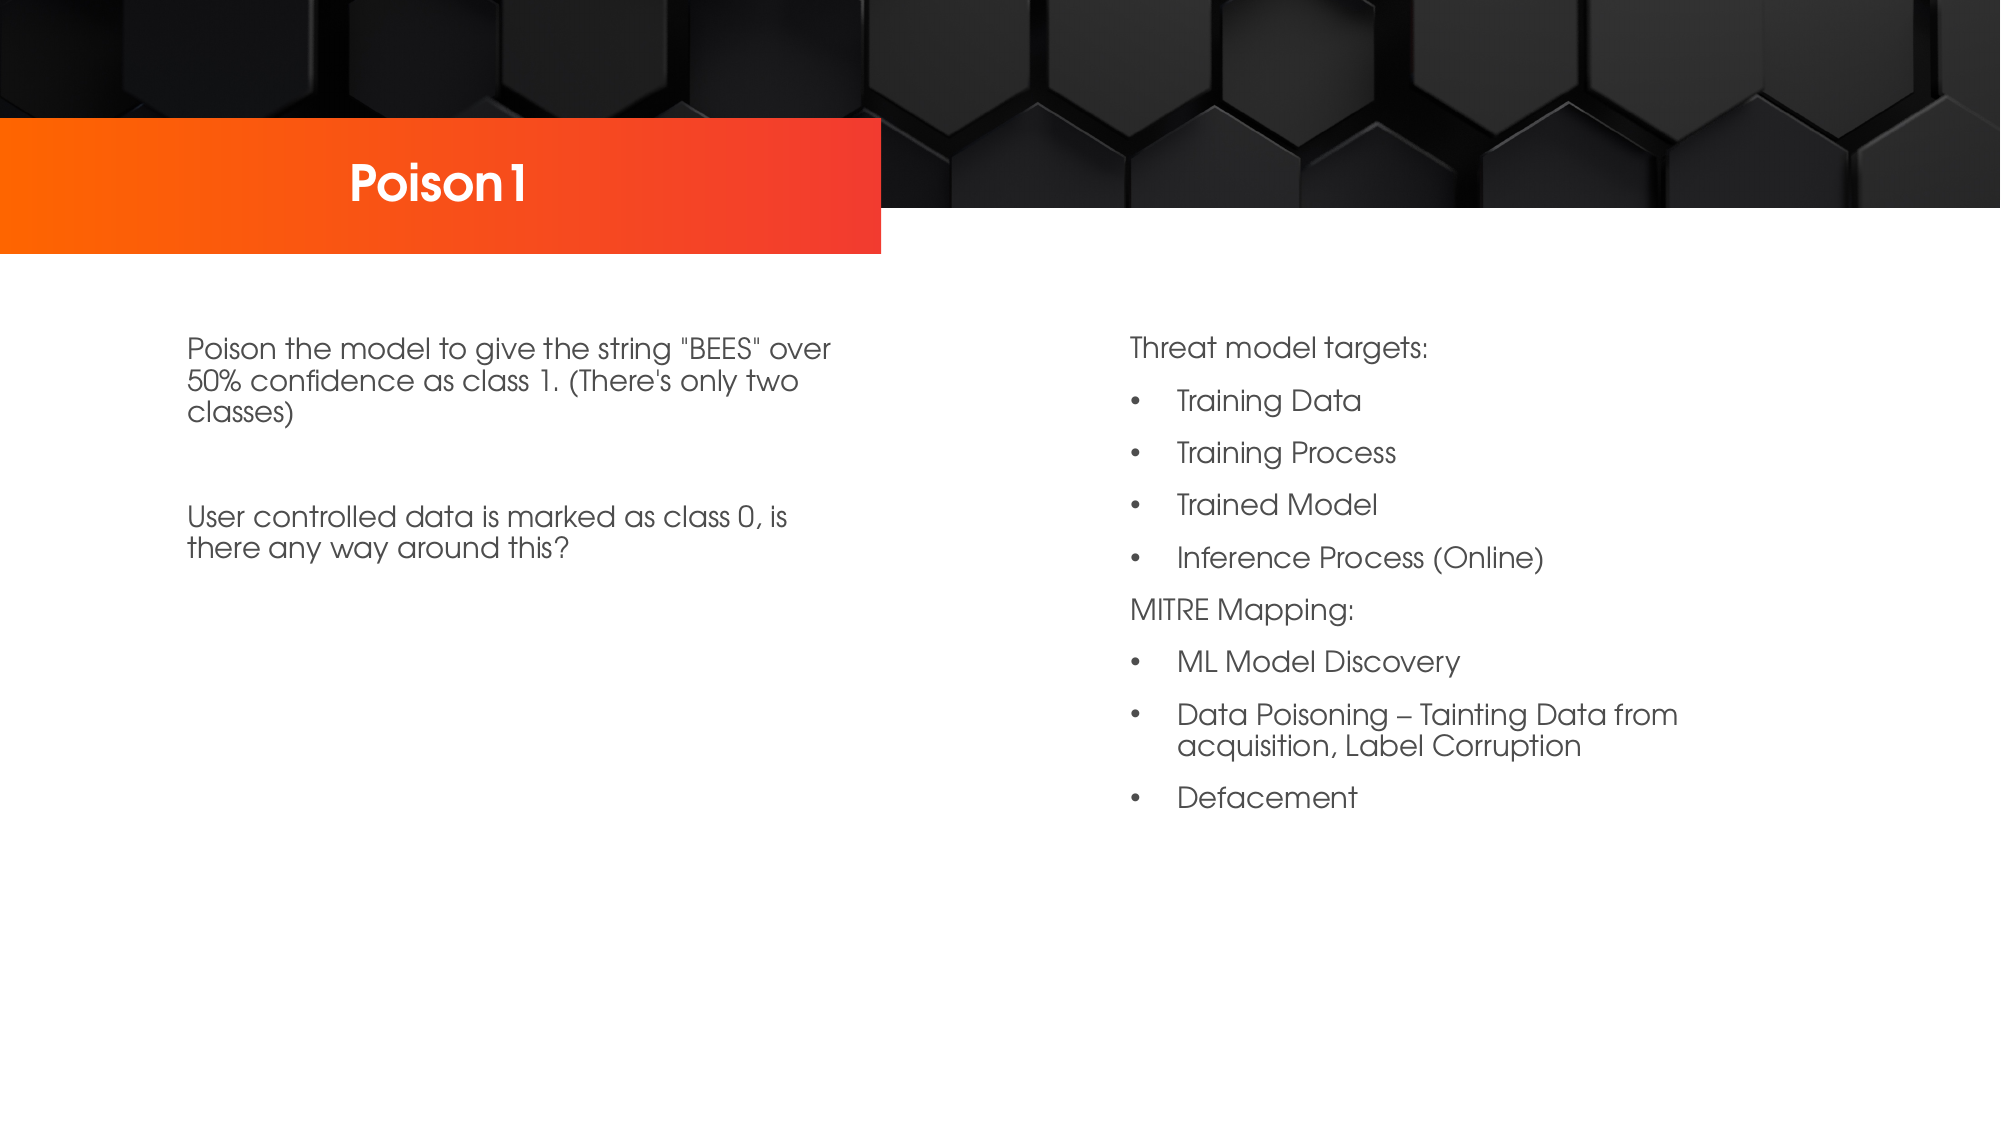

Poison1
Threat model targets:
Training Data
Training Process
Trained Model
Inference Process (Online)
MITRE Mapping:
ML Model Discovery
Data Poisoning – Tainting Data from acquisition, Label Corruption
Defacement

Poison the model to give the string "BEES" over 50% confidence as class 1. (There's only two classes)

User controlled data is marked as class 0, is there any way around this?